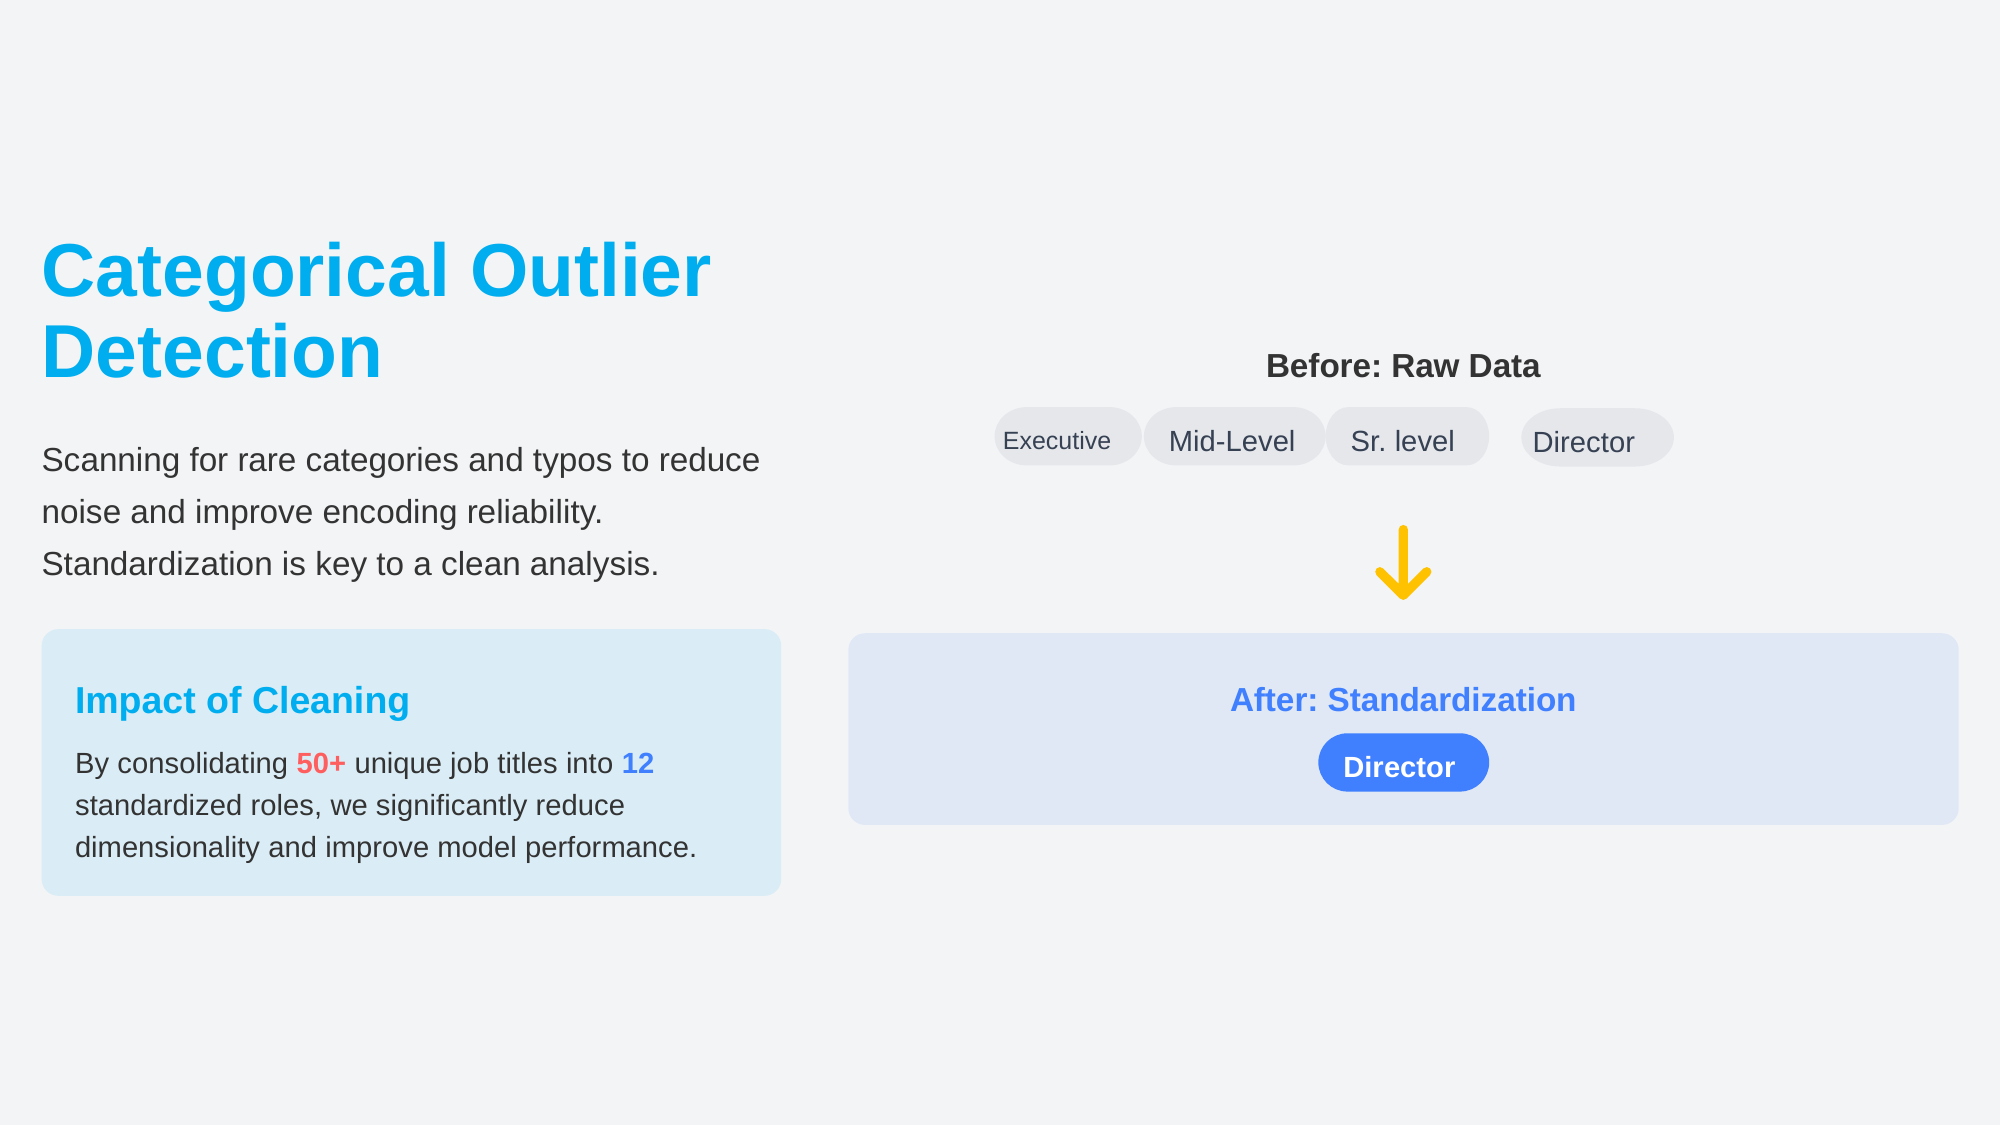

Categorical Outlier Detection

Before: Raw Data
Executive

Mid-Level

Sr. level
Director

Scanning for rare categories and typos to reduce noise and improve encoding reliability. Standardization is key to a clean analysis.

Impact of Cleaning
After: Standardization

Director
By consolidating 50+ unique job titles into 12 standardized roles, we significantly reduce dimensionality and improve model performance.